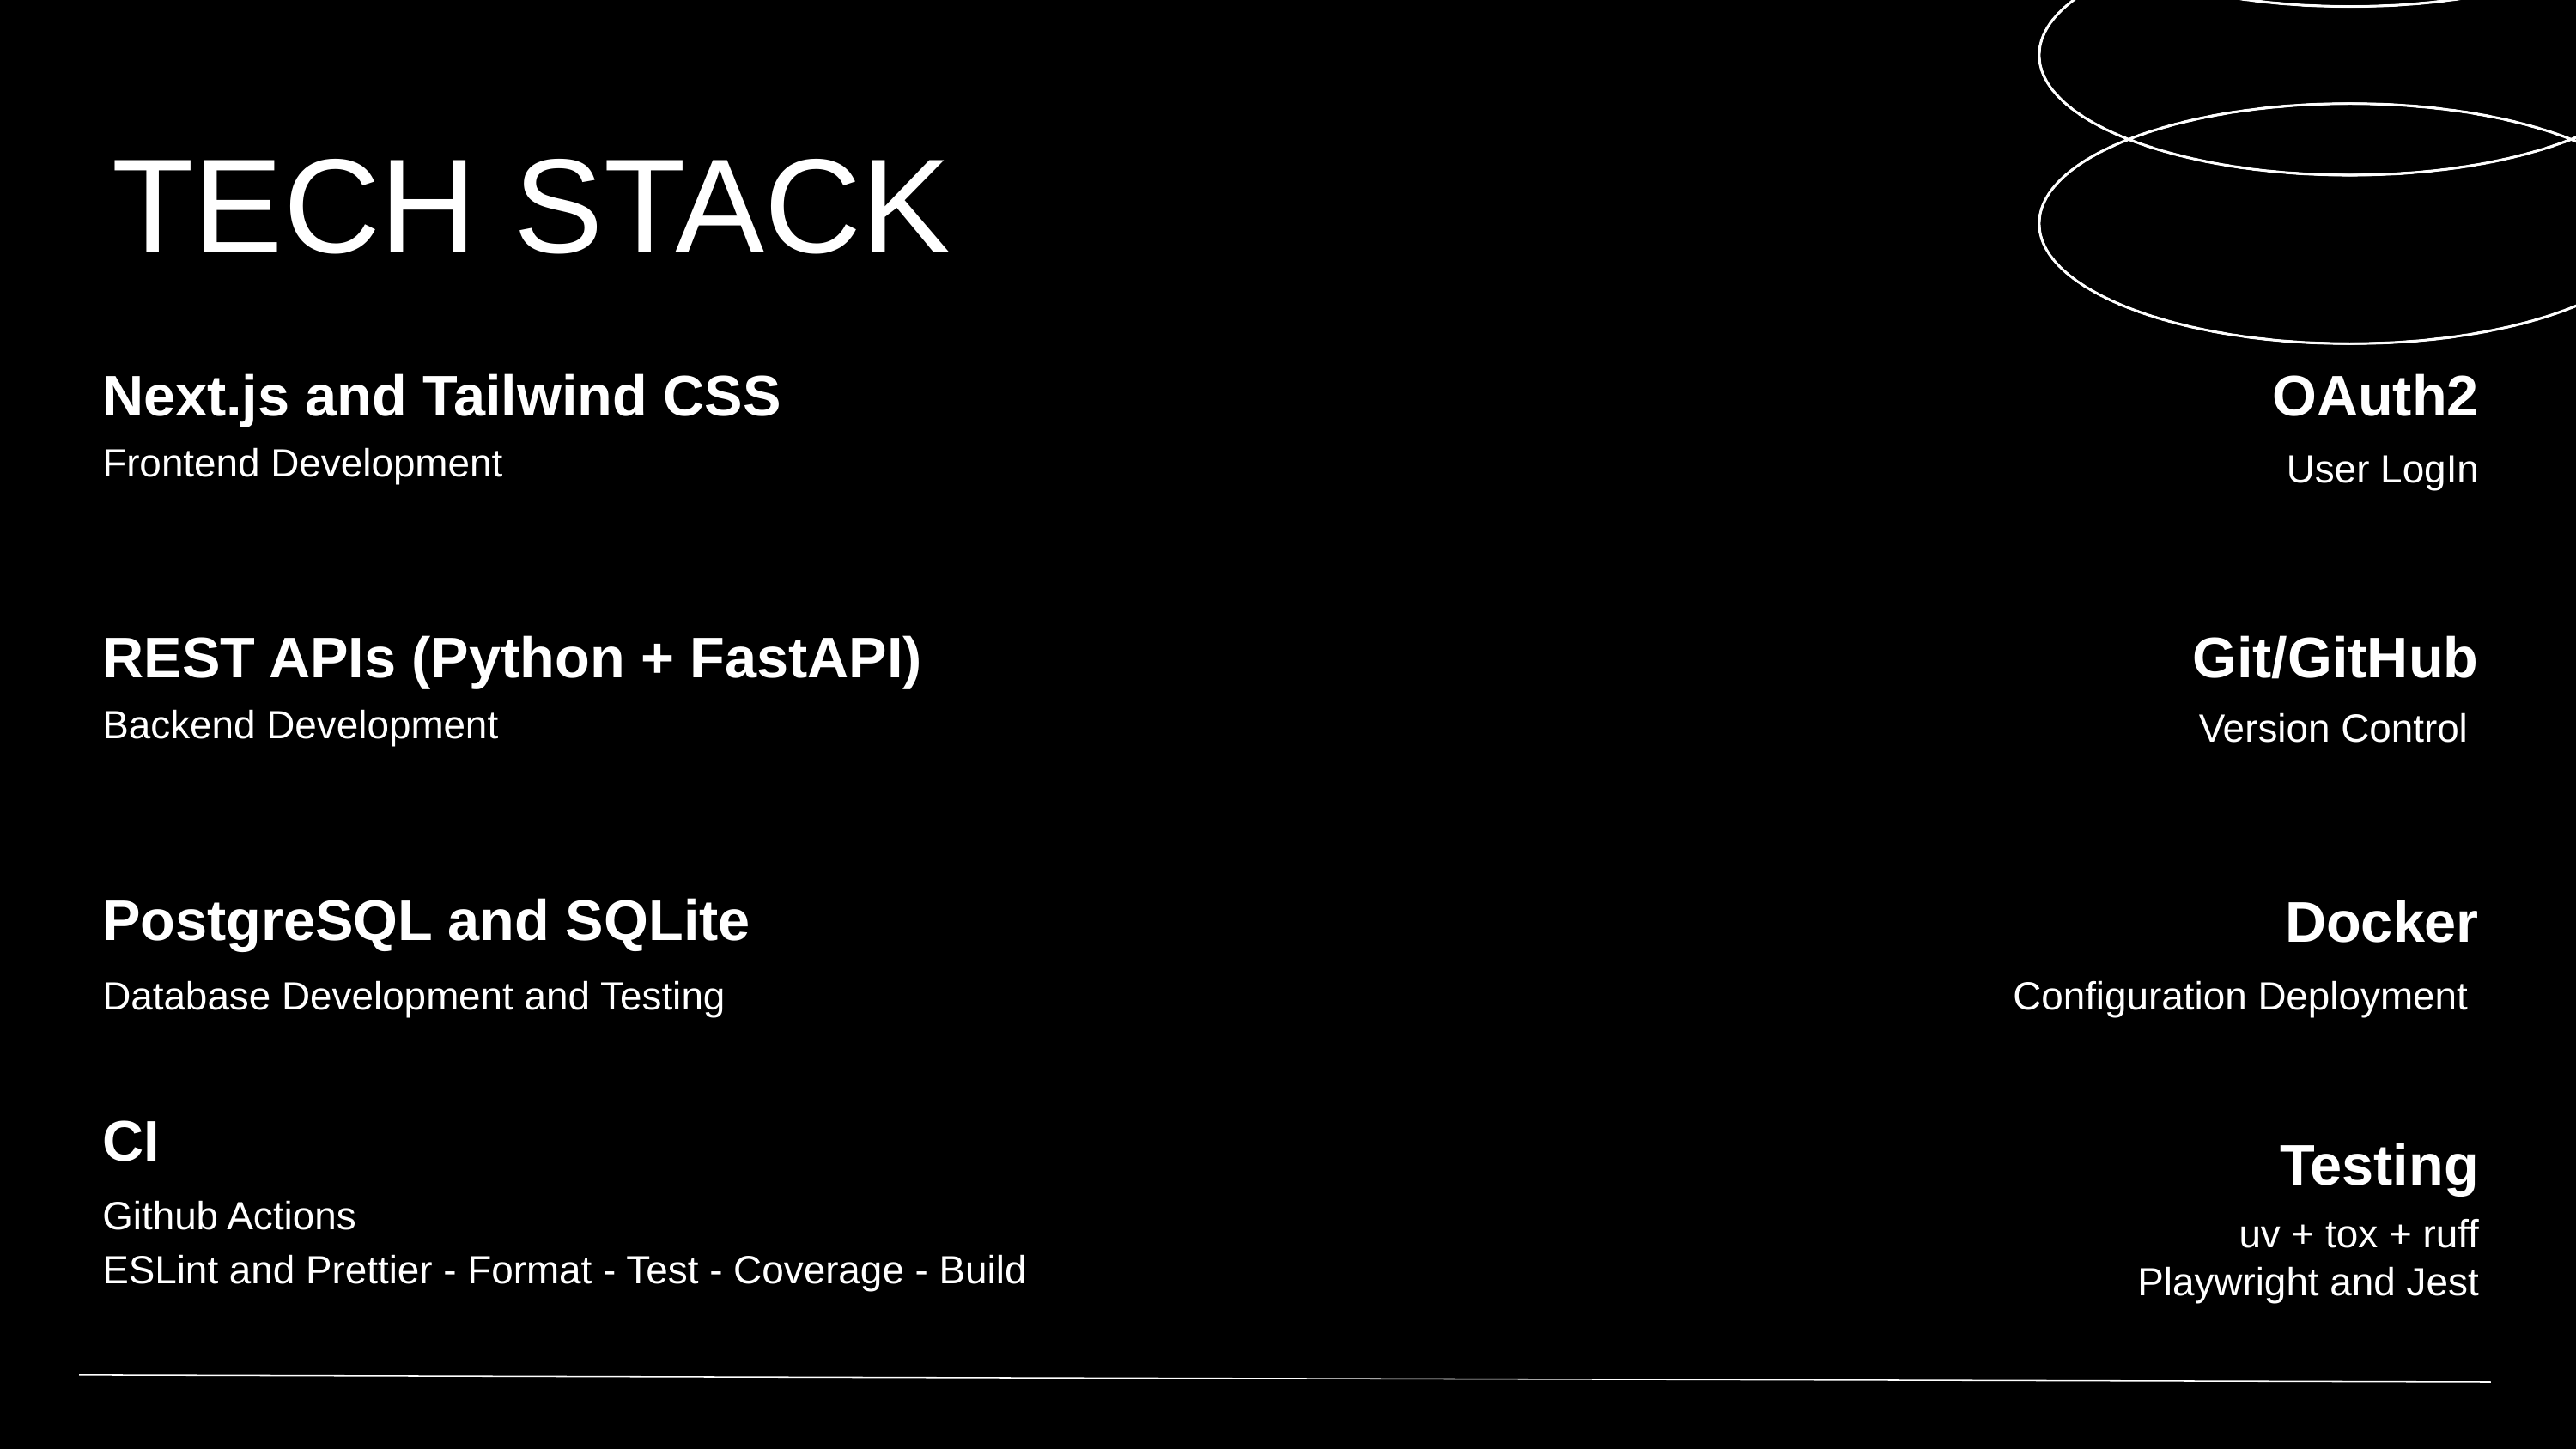

TECH STACK
OAuth2
Next.js and Tailwind CSS
Frontend Development
User LogIn
REST APIs (Python + FastAPI)
Git/GitHub
Backend Development
Version Control
PostgreSQL and SQLite
Docker
Configuration Deployment
Database Development and Testing
CI
Testing
Github Actions
ESLint and Prettier - Format - Test - Coverage - Build
uv + tox + ruff
Playwright and Jest